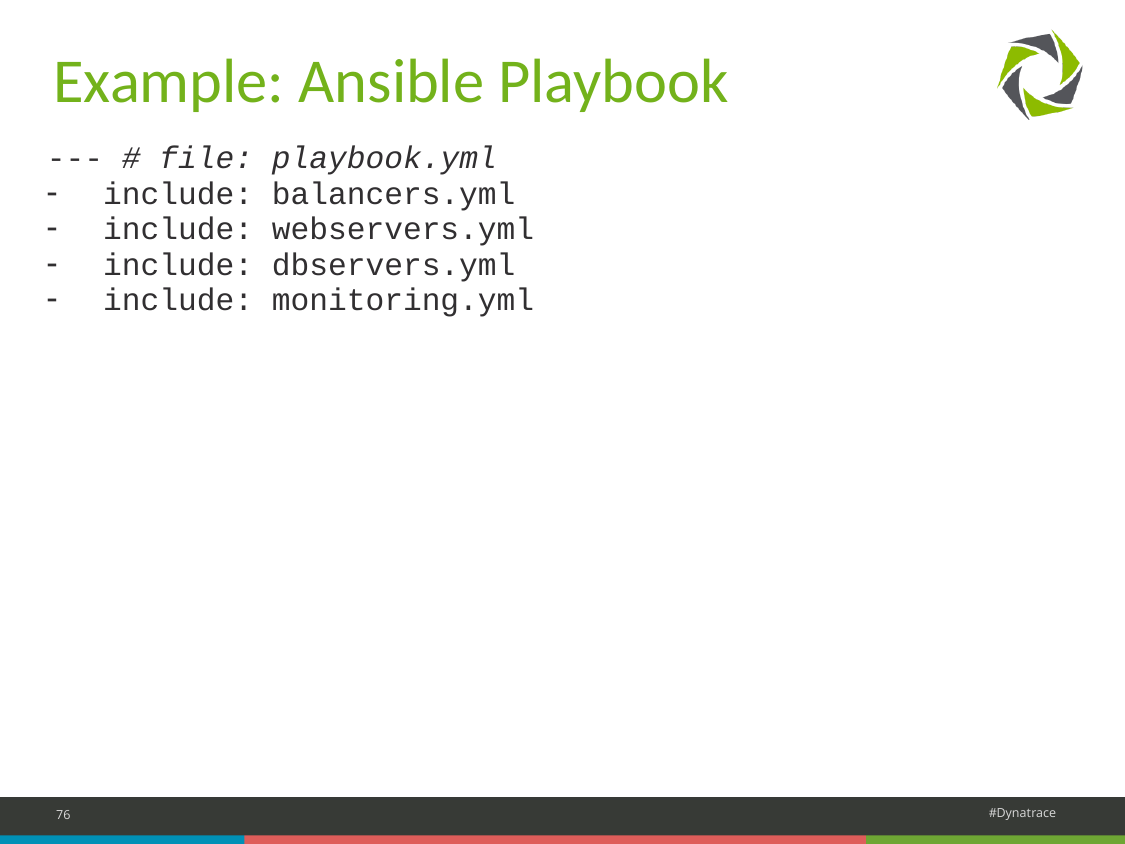

# Example: Ansible Playbook
| --- # file: playbook.yml include: balancers.yml include: webservers.yml include: dbservers.yml include: monitoring.yml |
| --- |